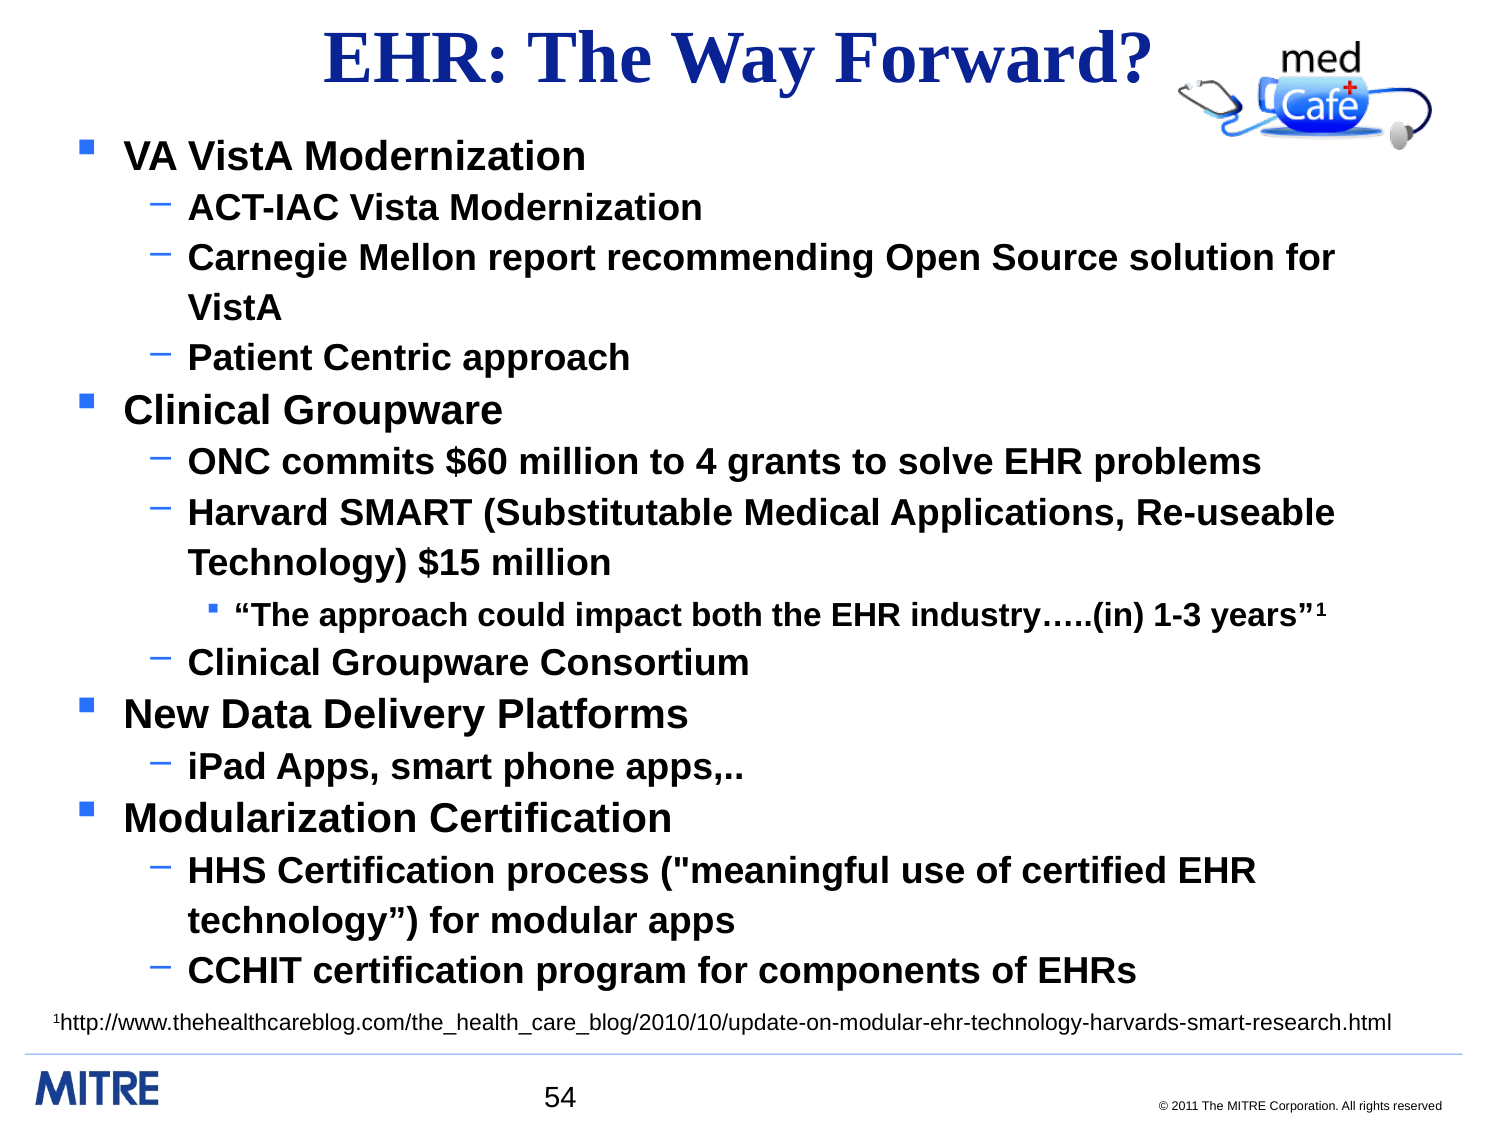

# EHR: The Way Forward?
VA VistA Modernization
ACT-IAC Vista Modernization
Carnegie Mellon report recommending Open Source solution for VistA
Patient Centric approach
Clinical Groupware
ONC commits $60 million to 4 grants to solve EHR problems
Harvard SMART (Substitutable Medical Applications, Re-useable Technology) $15 million
“The approach could impact both the EHR industry…..(in) 1-3 years”1
Clinical Groupware Consortium
New Data Delivery Platforms
iPad Apps, smart phone apps,..
Modularization Certification
HHS Certification process ("meaningful use of certified EHR technology”) for modular apps
CCHIT certification program for components of EHRs

1http://www.thehealthcareblog.com/the_health_care_blog/2010/10/update-on-modular-ehr-technology-harvards-smart-research.html